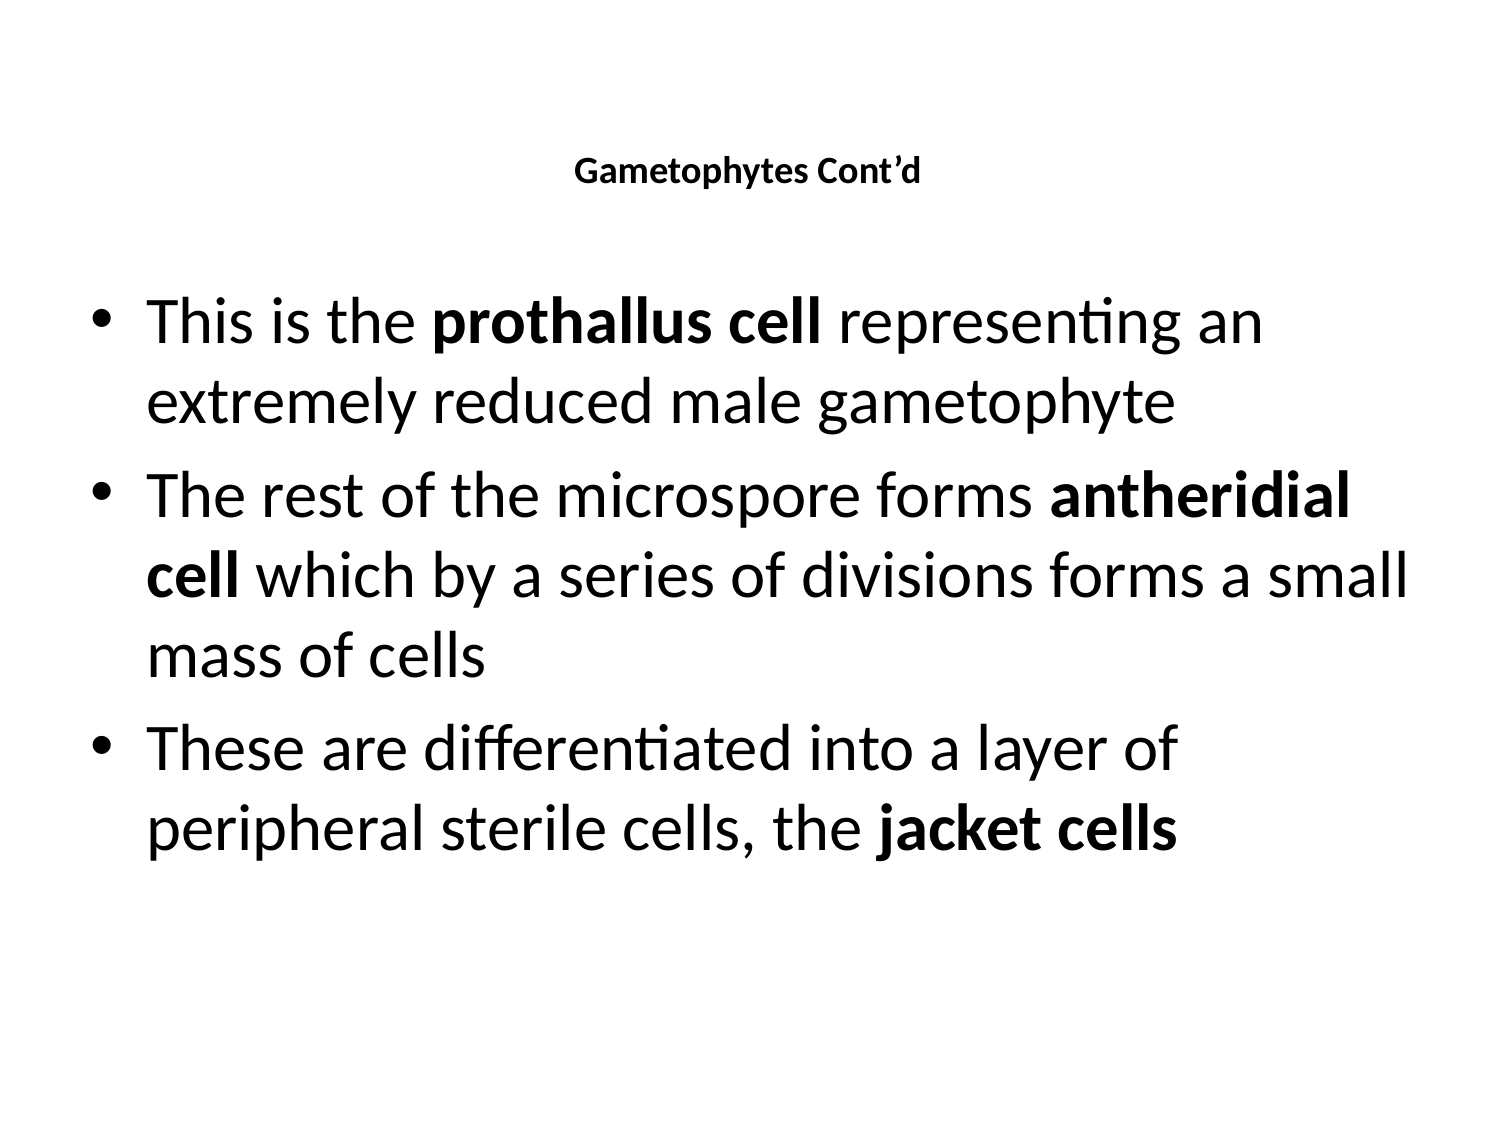

# Gametophytes Cont’d
This is the prothallus cell representing an extremely reduced male gametophyte
The rest of the microspore forms antheridial cell which by a series of divisions forms a small mass of cells
These are differentiated into a layer of peripheral sterile cells, the jacket cells